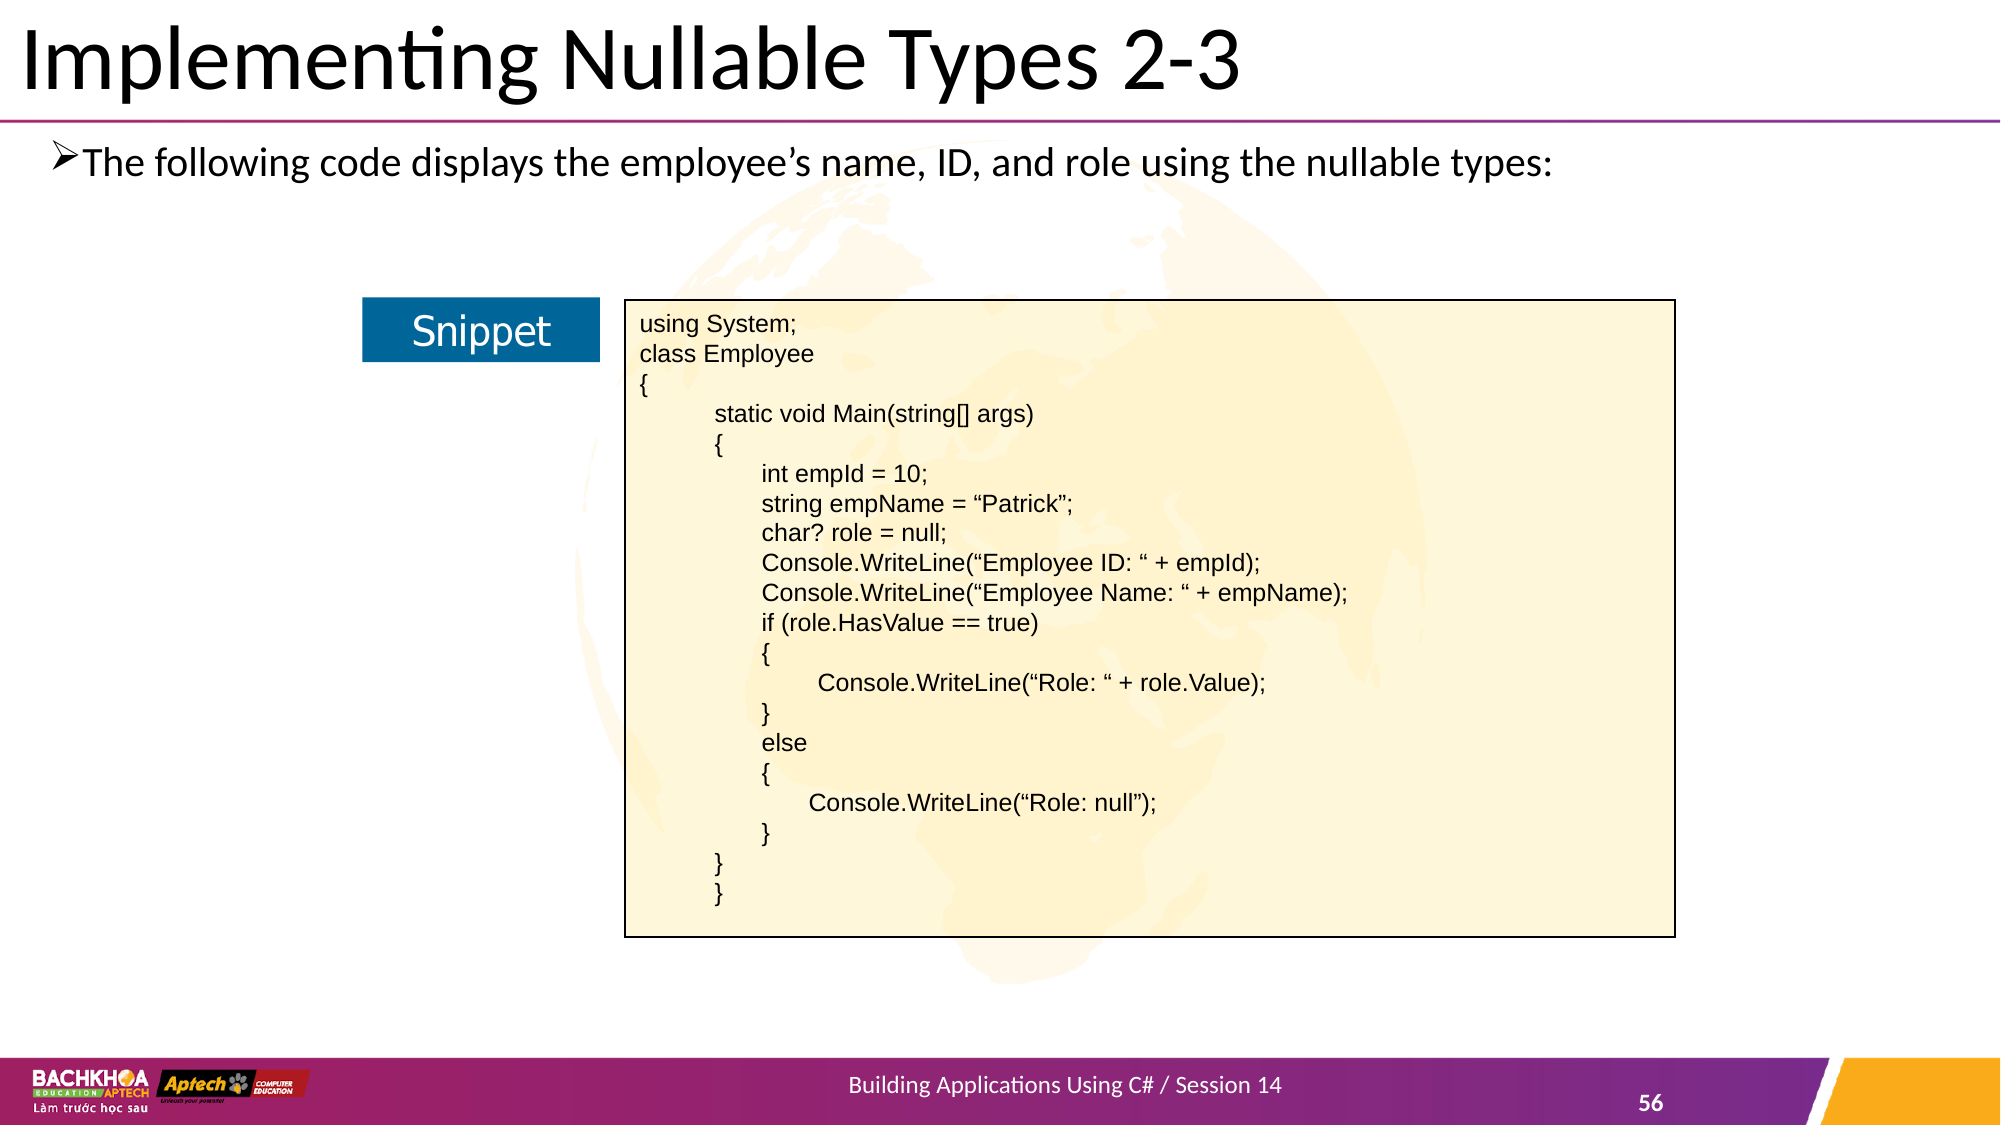

# Implementing Nullable Types 2-3
The following code displays the employee’s name, ID, and role using the nullable types:

Snippet
using System;
class Employee
{
static void Main(string[] args)
{
int empId = 10;
string empName = “Patrick”;
char? role = null;
Console.WriteLine(“Employee ID: “ + empId);
Console.WriteLine(“Employee Name: “ + empName);
if (role.HasValue == true)
{
Console.WriteLine(“Role: “ + role.Value);
}
else
{
Console.WriteLine(“Role: null”);
}
}
}
Building Applications Using C# / Session 14
56